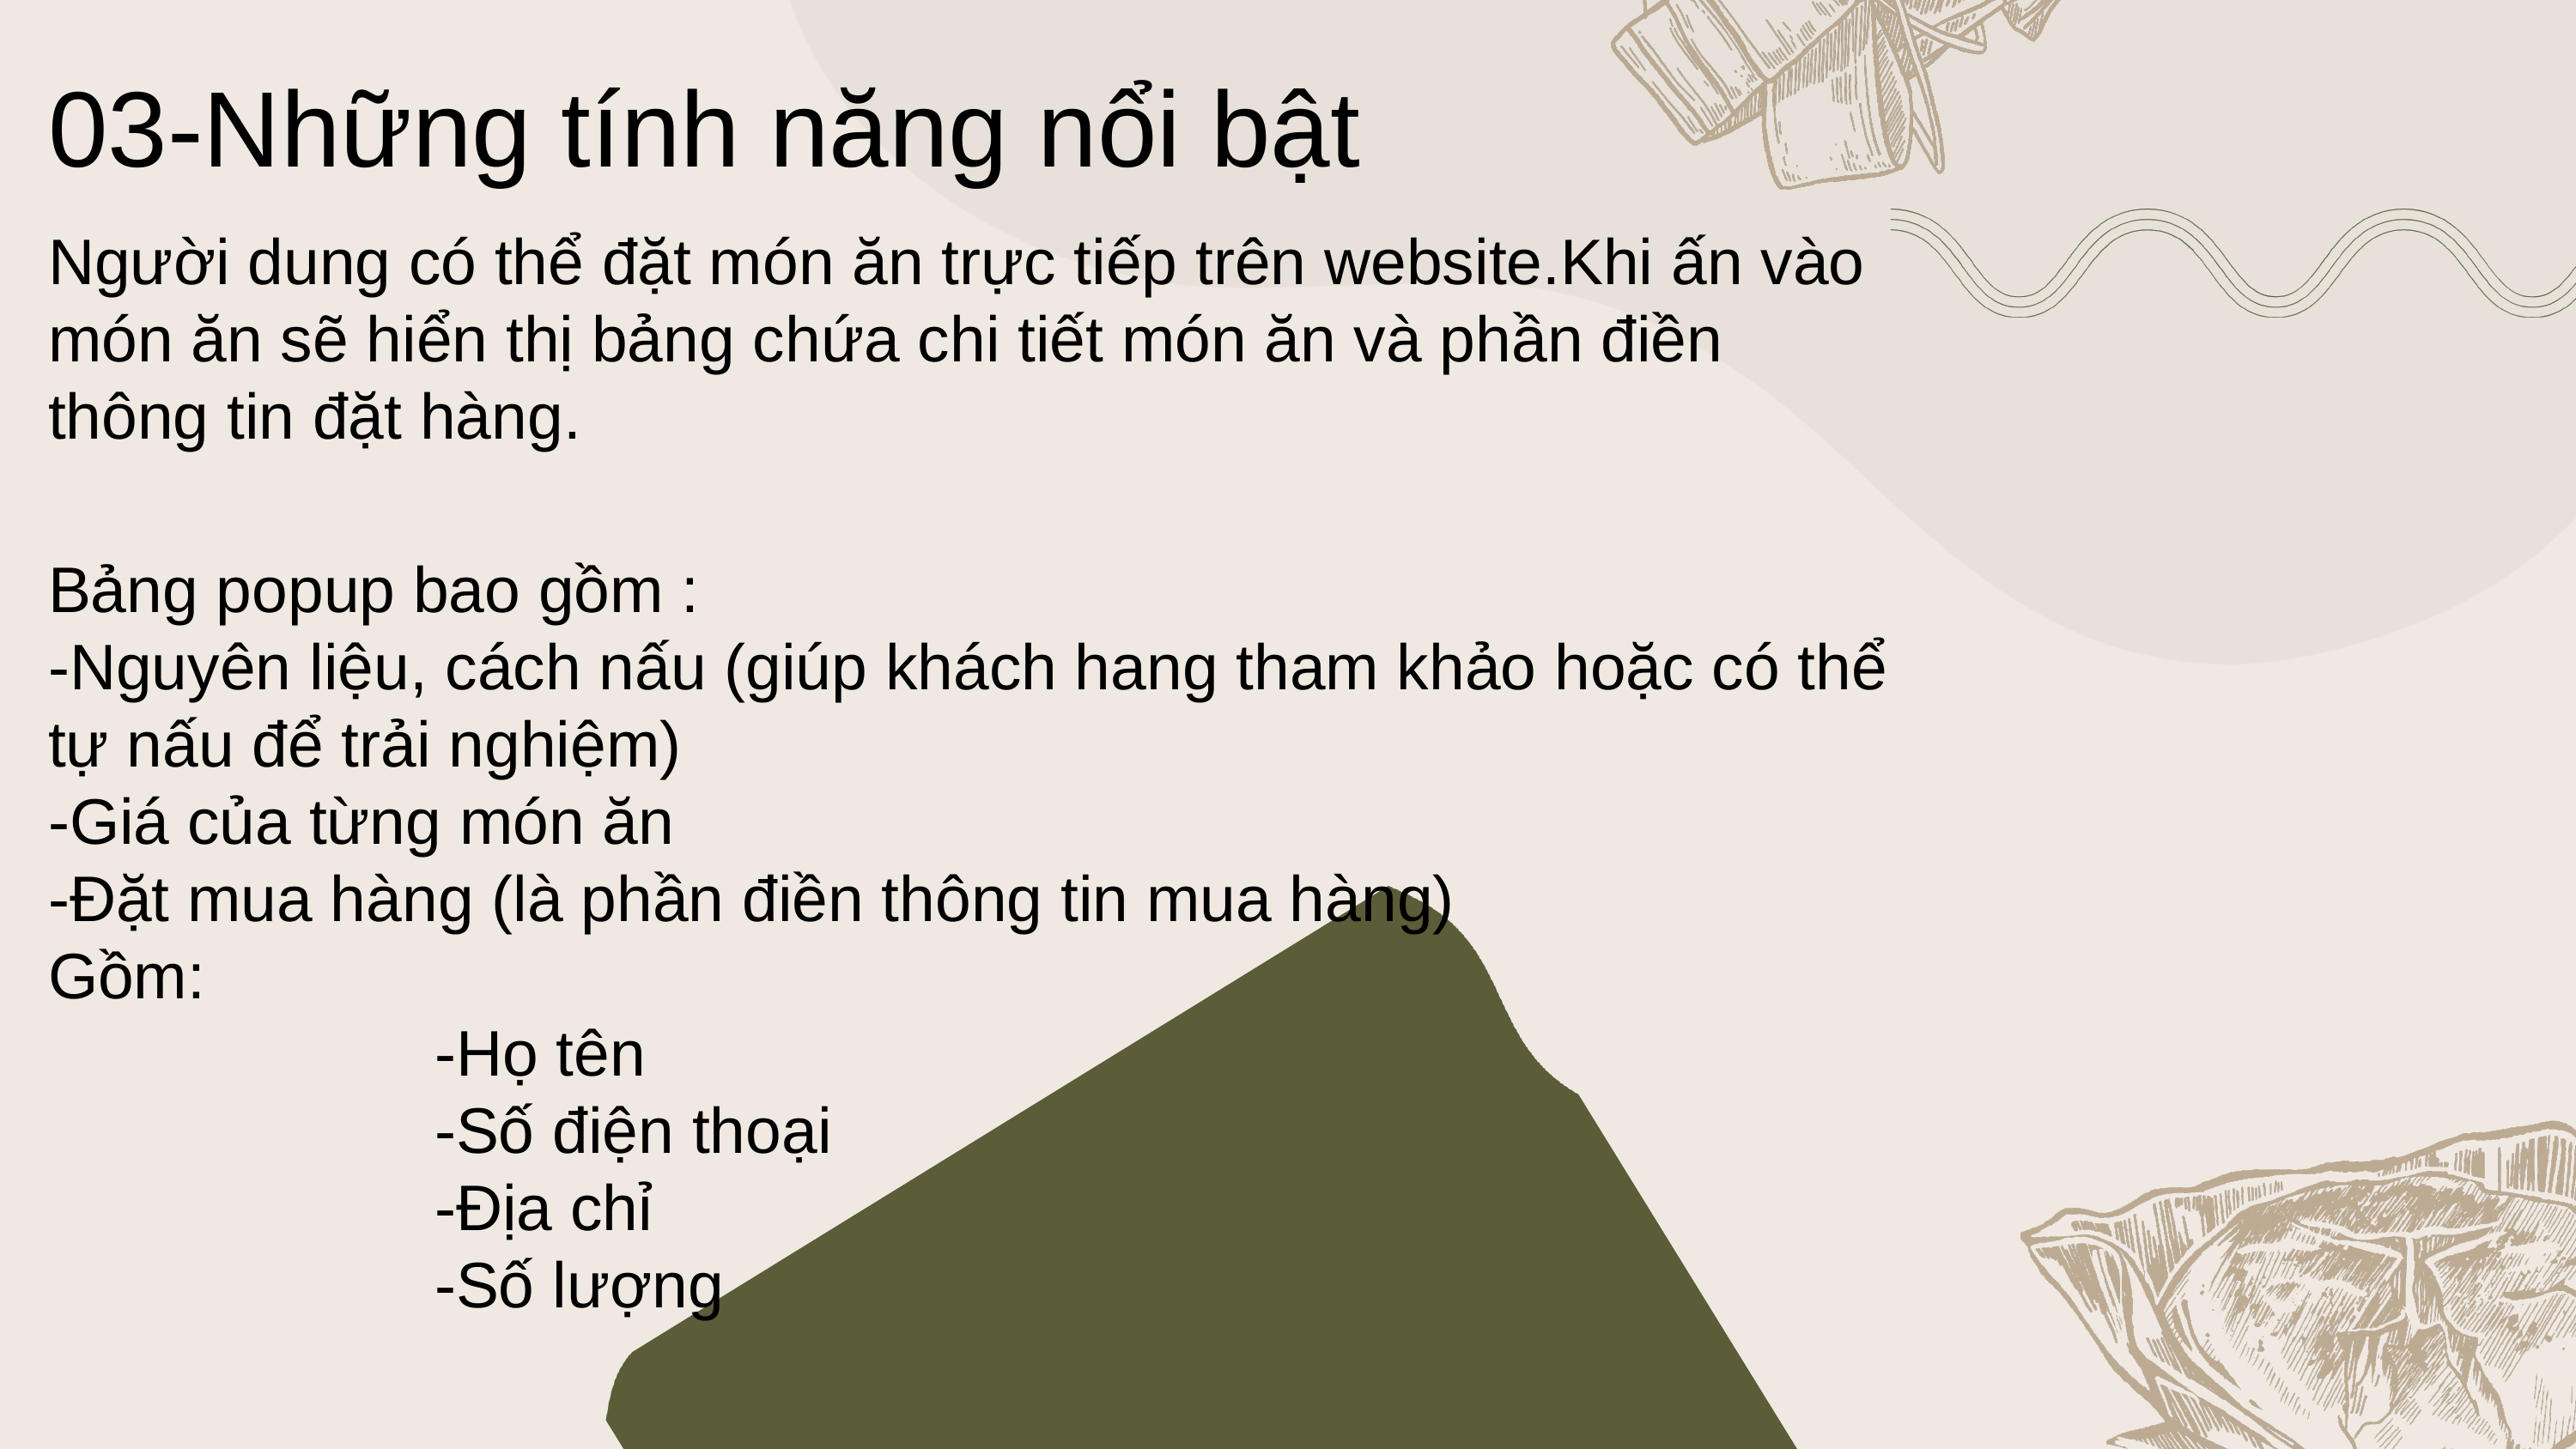

# 03-Những tính năng nổi bật

Người dung có thể đặt món ăn trực tiếp trên website.Khi ấn vào món ăn sẽ hiển thị bảng chứa chi tiết món ăn và phần điền thông tin đặt hàng.
Bảng popup bao gồm :
-Nguyên liệu, cách nấu (giúp khách hang tham khảo hoặc có thể tự nấu để trải nghiệm)
-Giá của từng món ăn
-Đặt mua hàng (là phần điền thông tin mua hàng)
Gồm:
			-Họ tên
           		-Số điện thoại
			-Địa chỉ
			-Số lượng